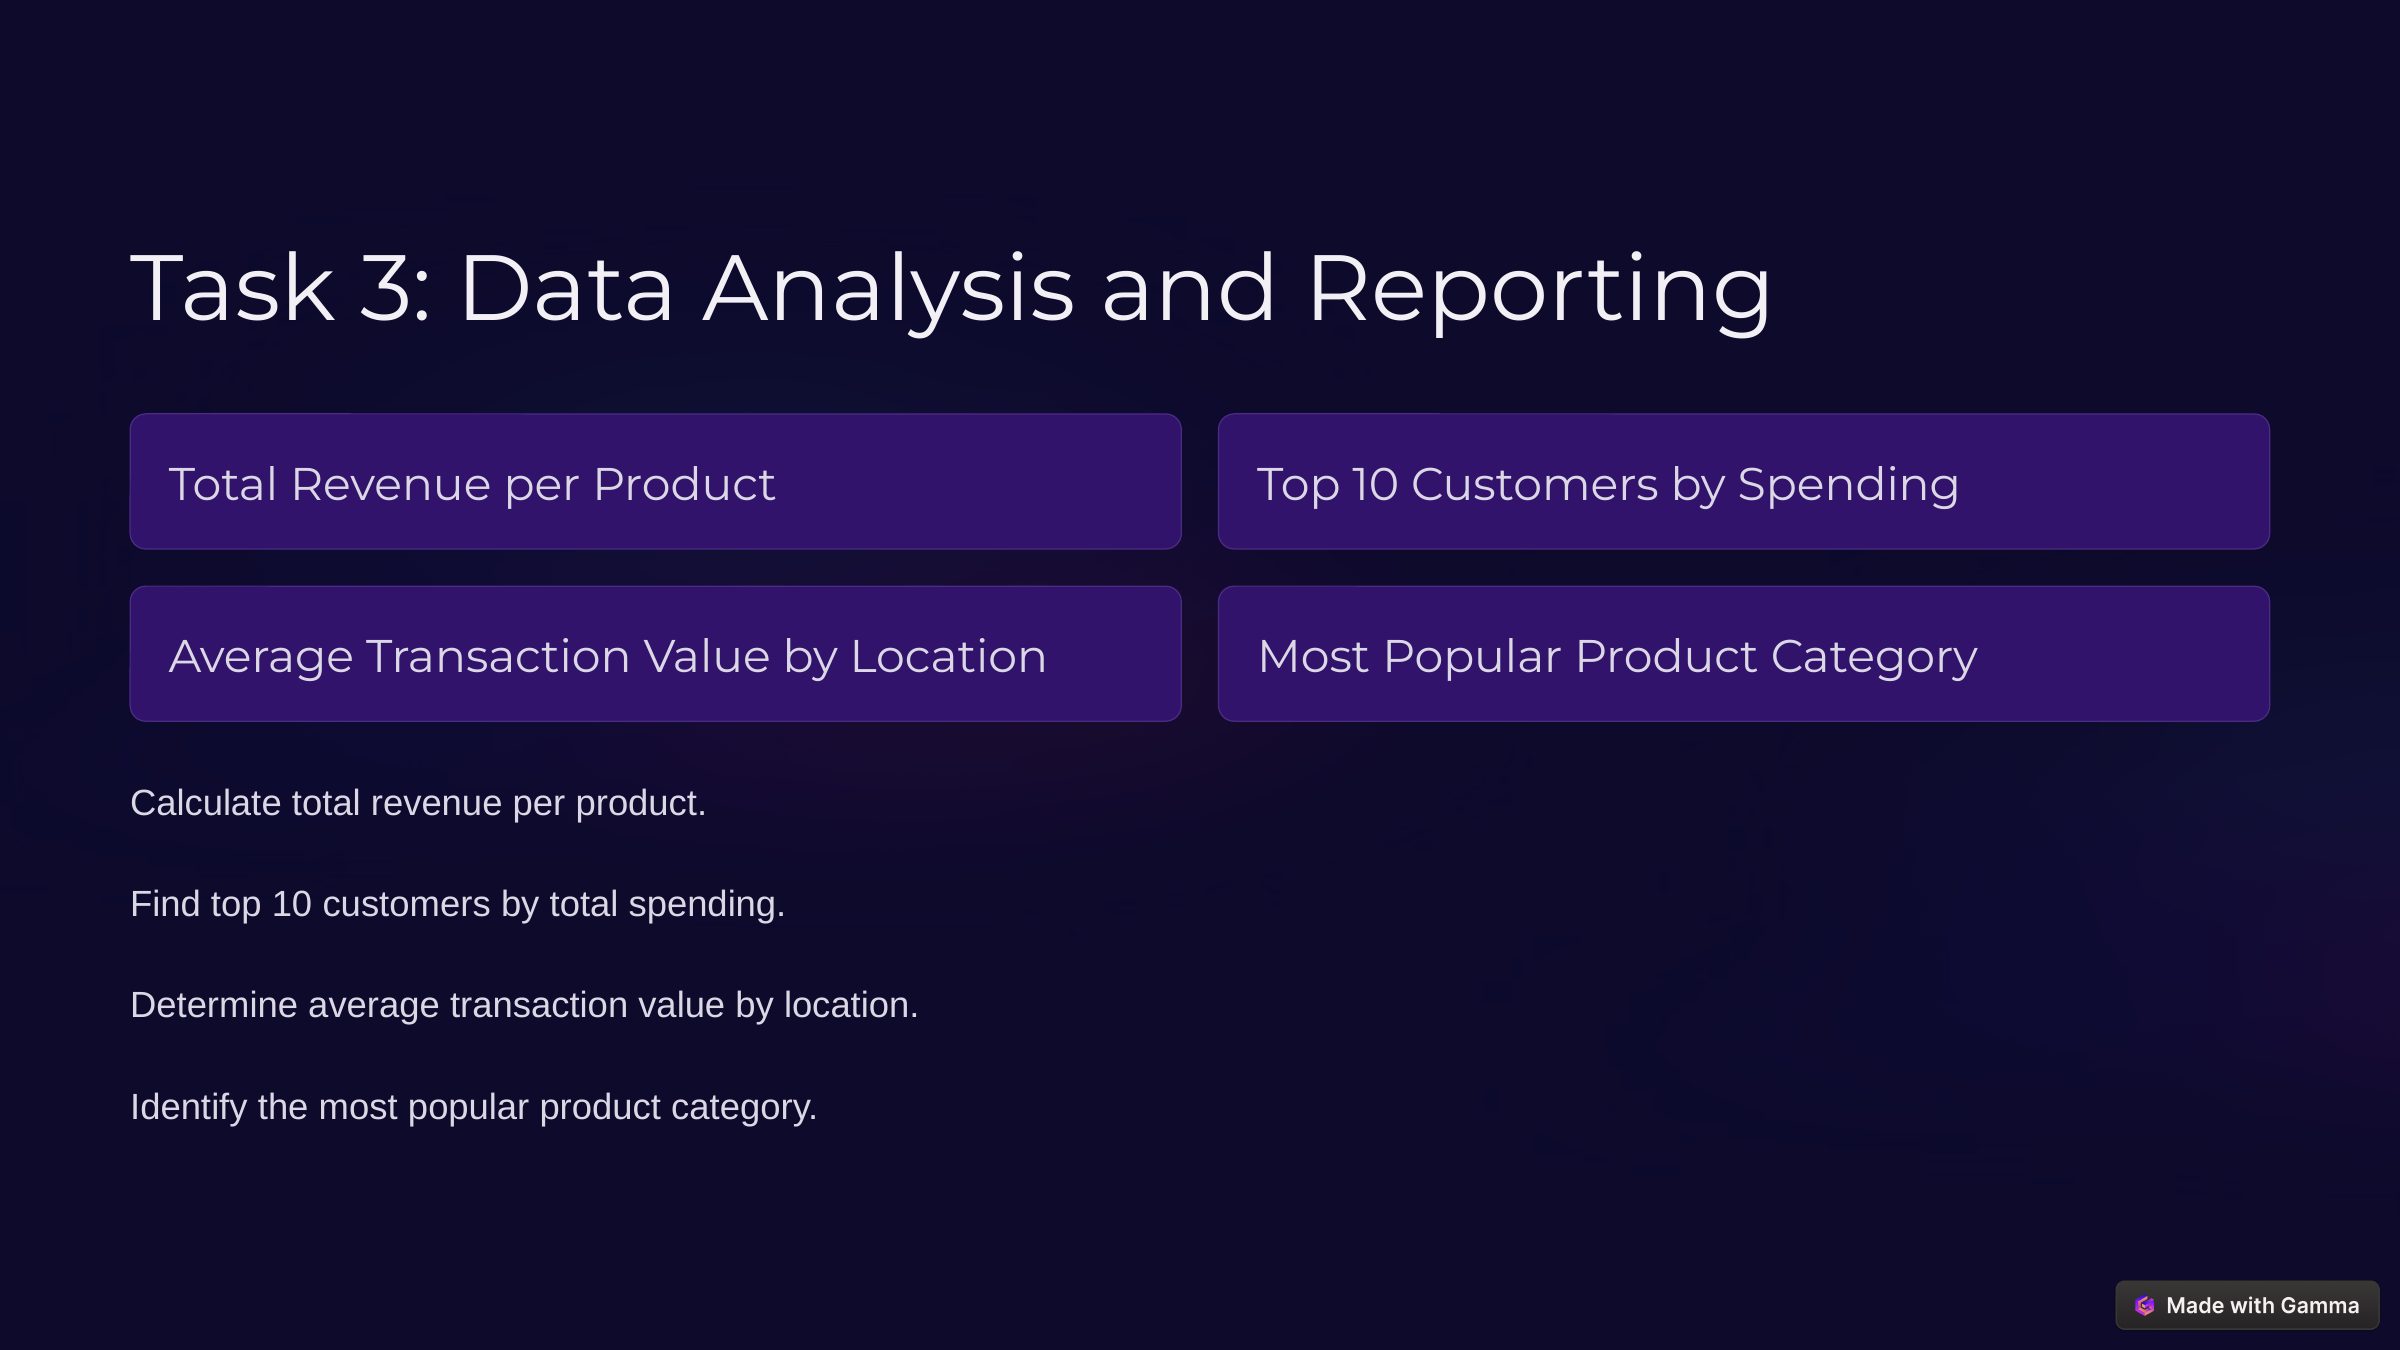

Task 3: Data Analysis and Reporting

Total Revenue per Product
Top 10 Customers by Spending

Average Transaction Value by Location
Most Popular Product Category
Calculate total revenue per product.
Find top 10 customers by total spending.
Determine average transaction value by location.
Identify the most popular product category.